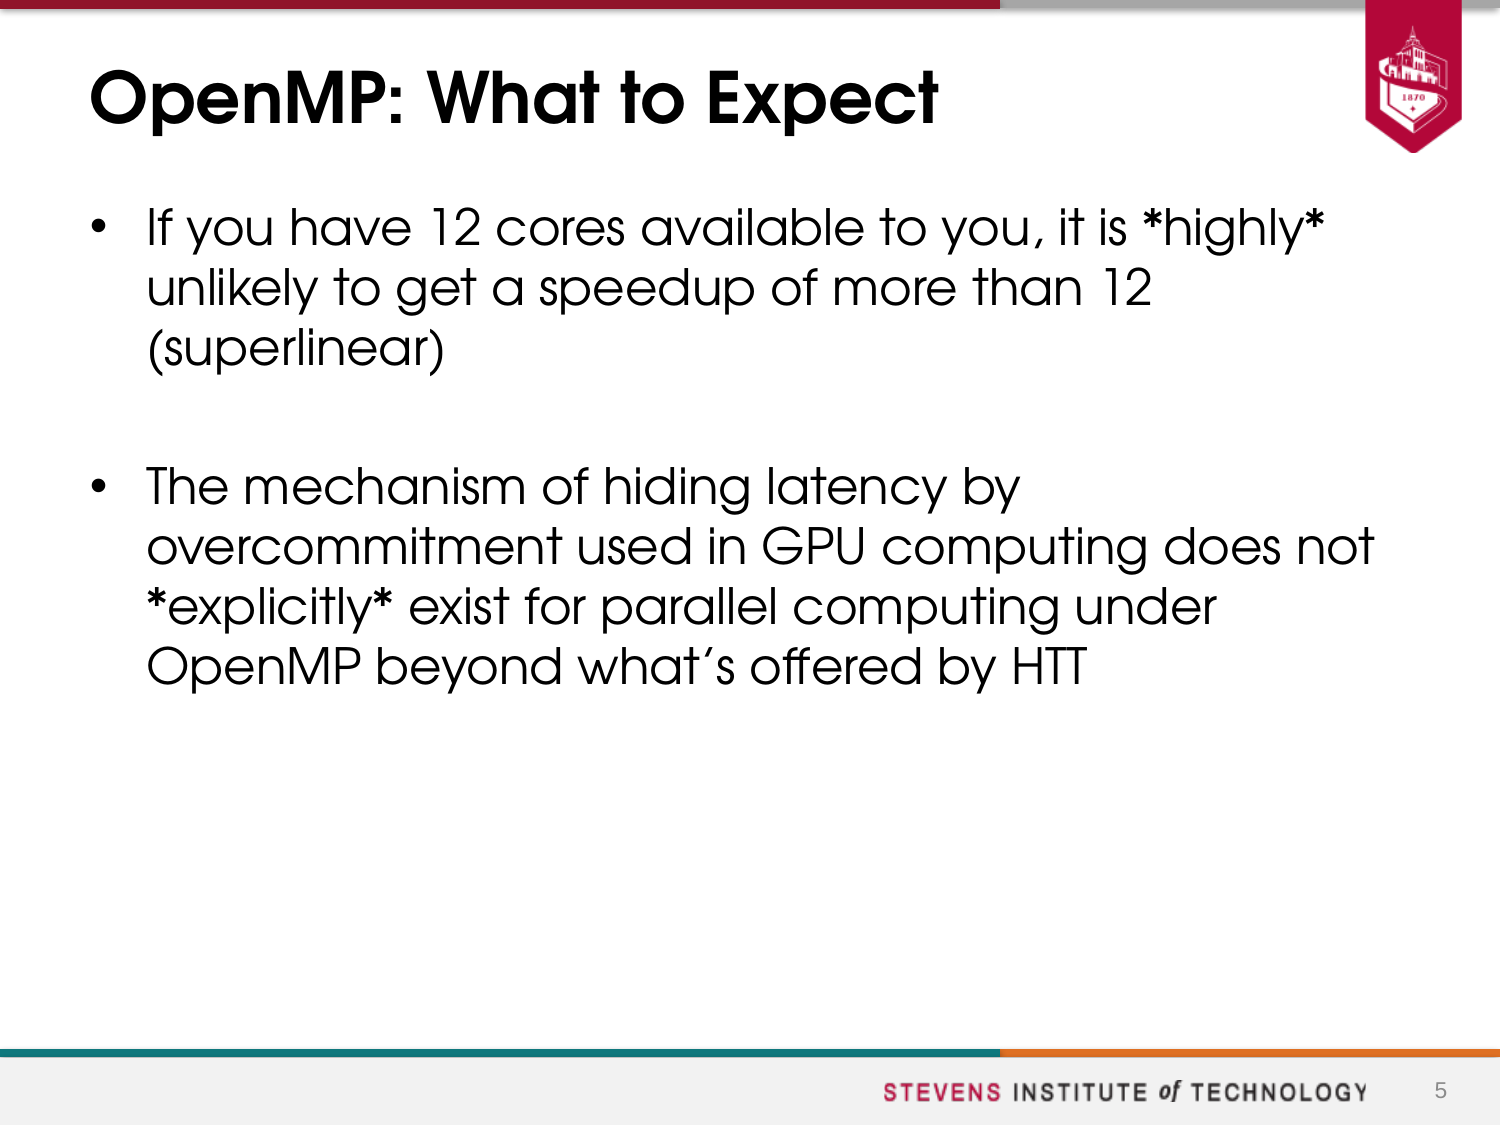

# OpenMP: What to Expect
If you have 12 cores available to you, it is *highly* unlikely to get a speedup of more than 12 (superlinear)

The mechanism of hiding latency by overcommitment used in GPU computing does not *explicitly* exist for parallel computing under OpenMP beyond what’s offered by HTT
5